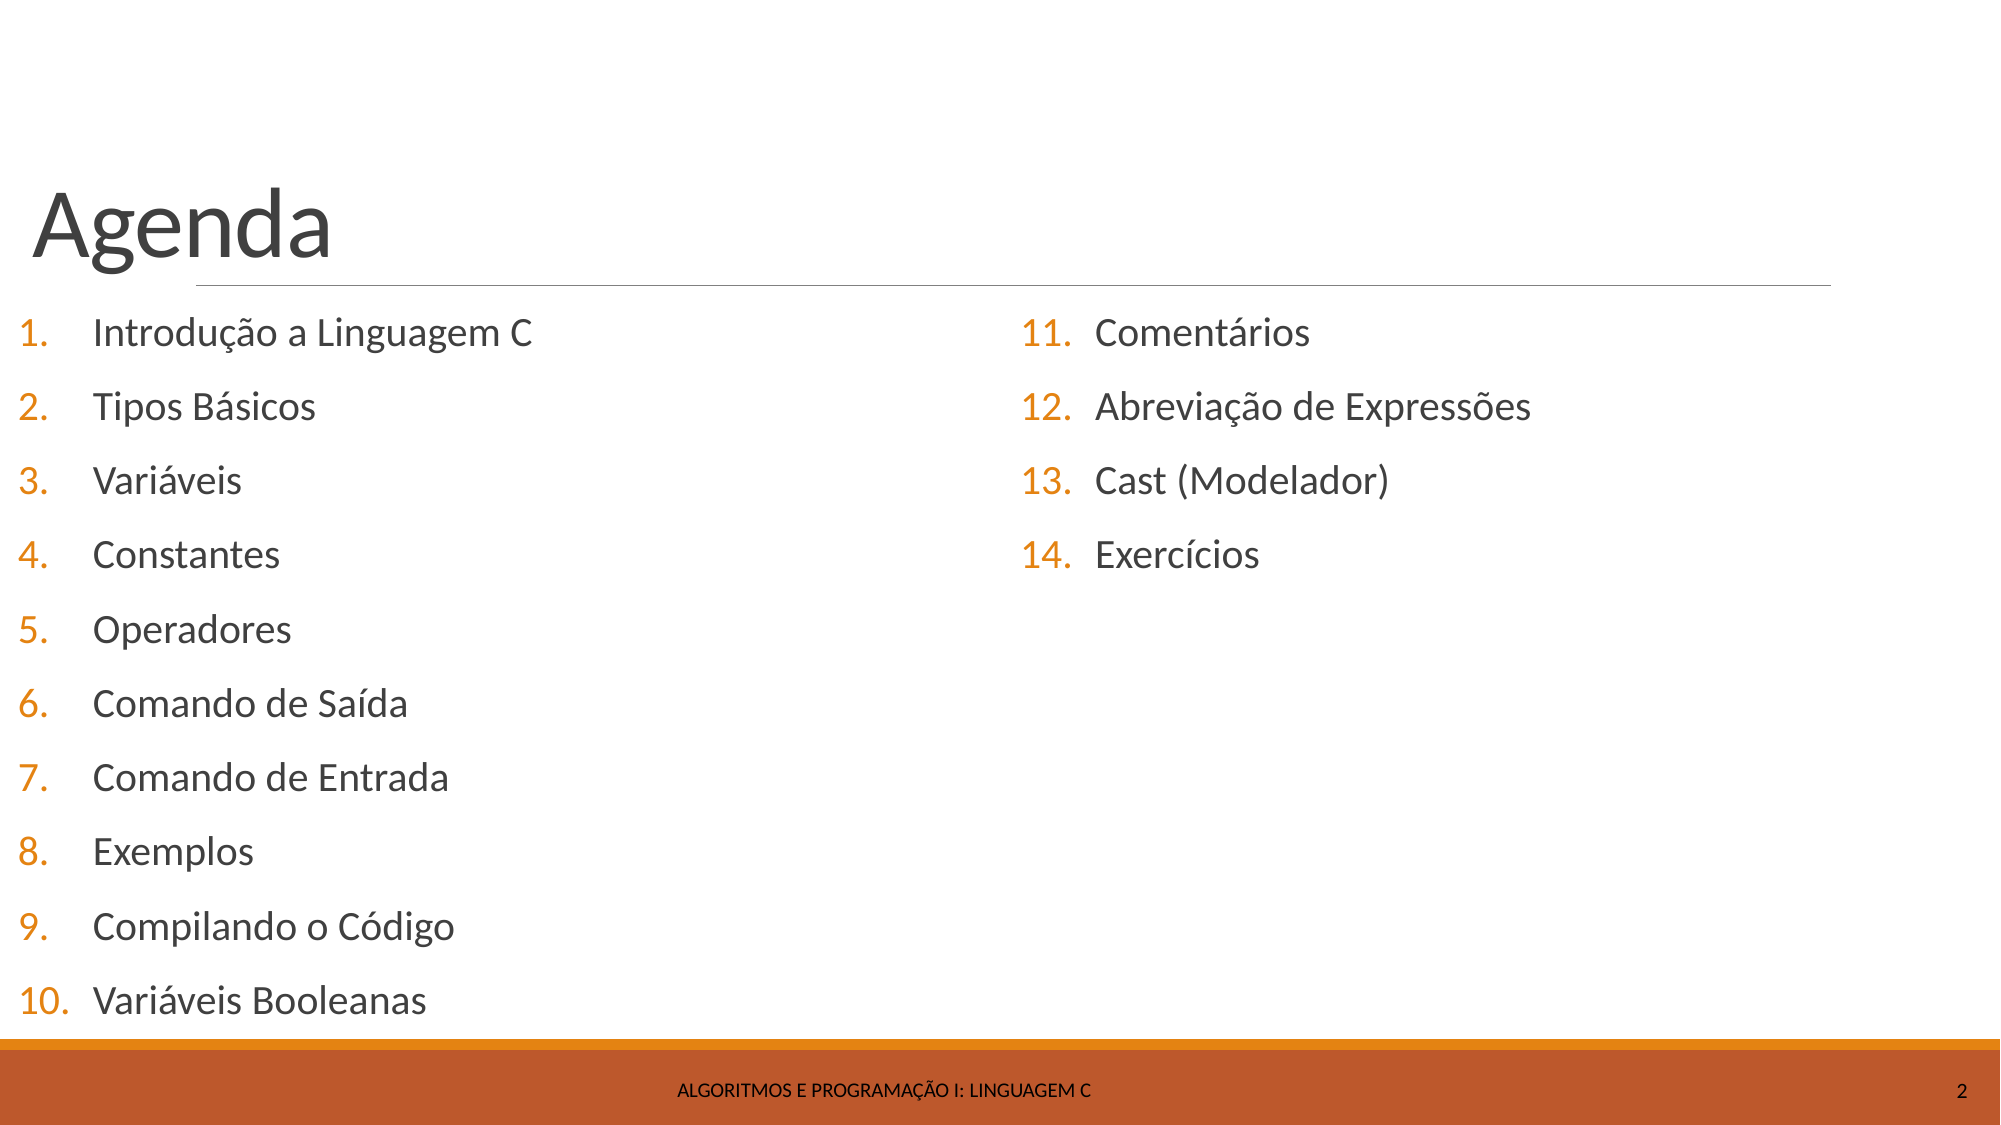

# Agenda
Introdução a Linguagem C
Tipos Básicos
Variáveis
Constantes
Operadores
Comando de Saída
Comando de Entrada
Exemplos
Compilando o Código
Variáveis Booleanas
Comentários
Abreviação de Expressões
Cast (Modelador)
Exercícios
Algoritmos e Programação I: Linguagem C
2